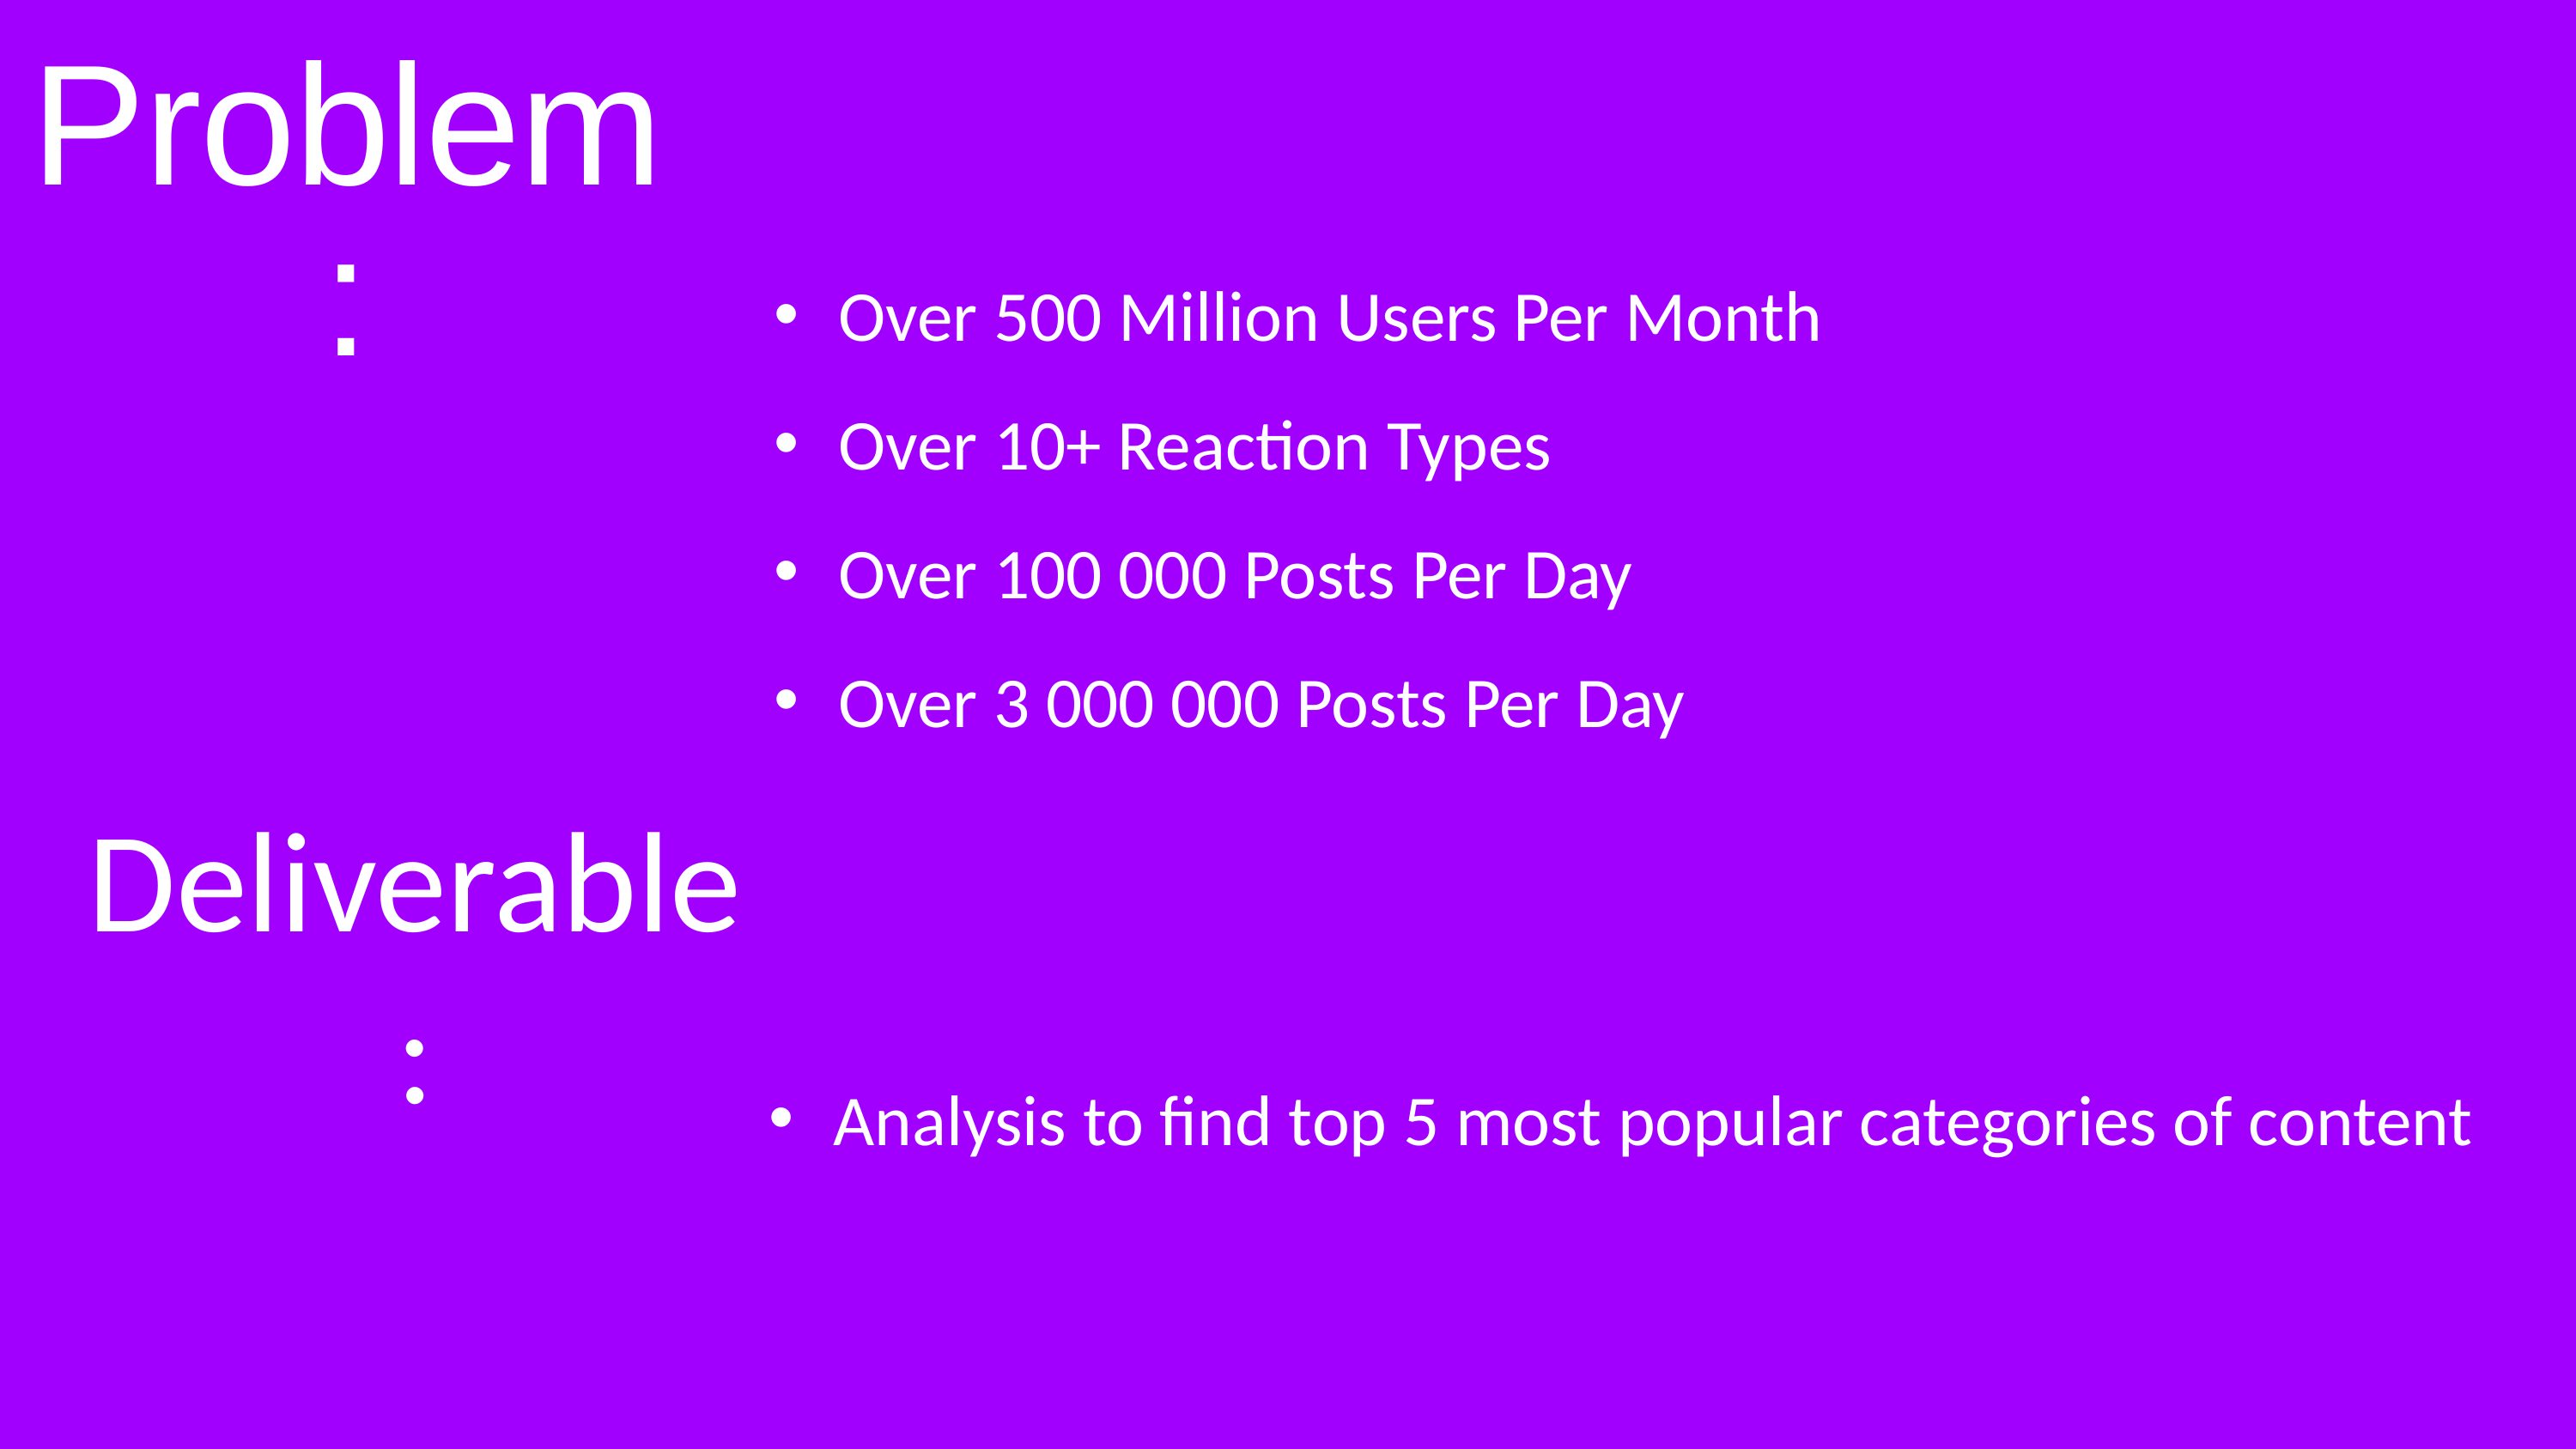

Problem:
Over 500 Million Users Per Month
Over 10+ Reaction Types
Over 100 000 Posts Per Day
Over 3 000 000 Posts Per Day

Deliverable:
Analysis to find top 5 most popular categories of content